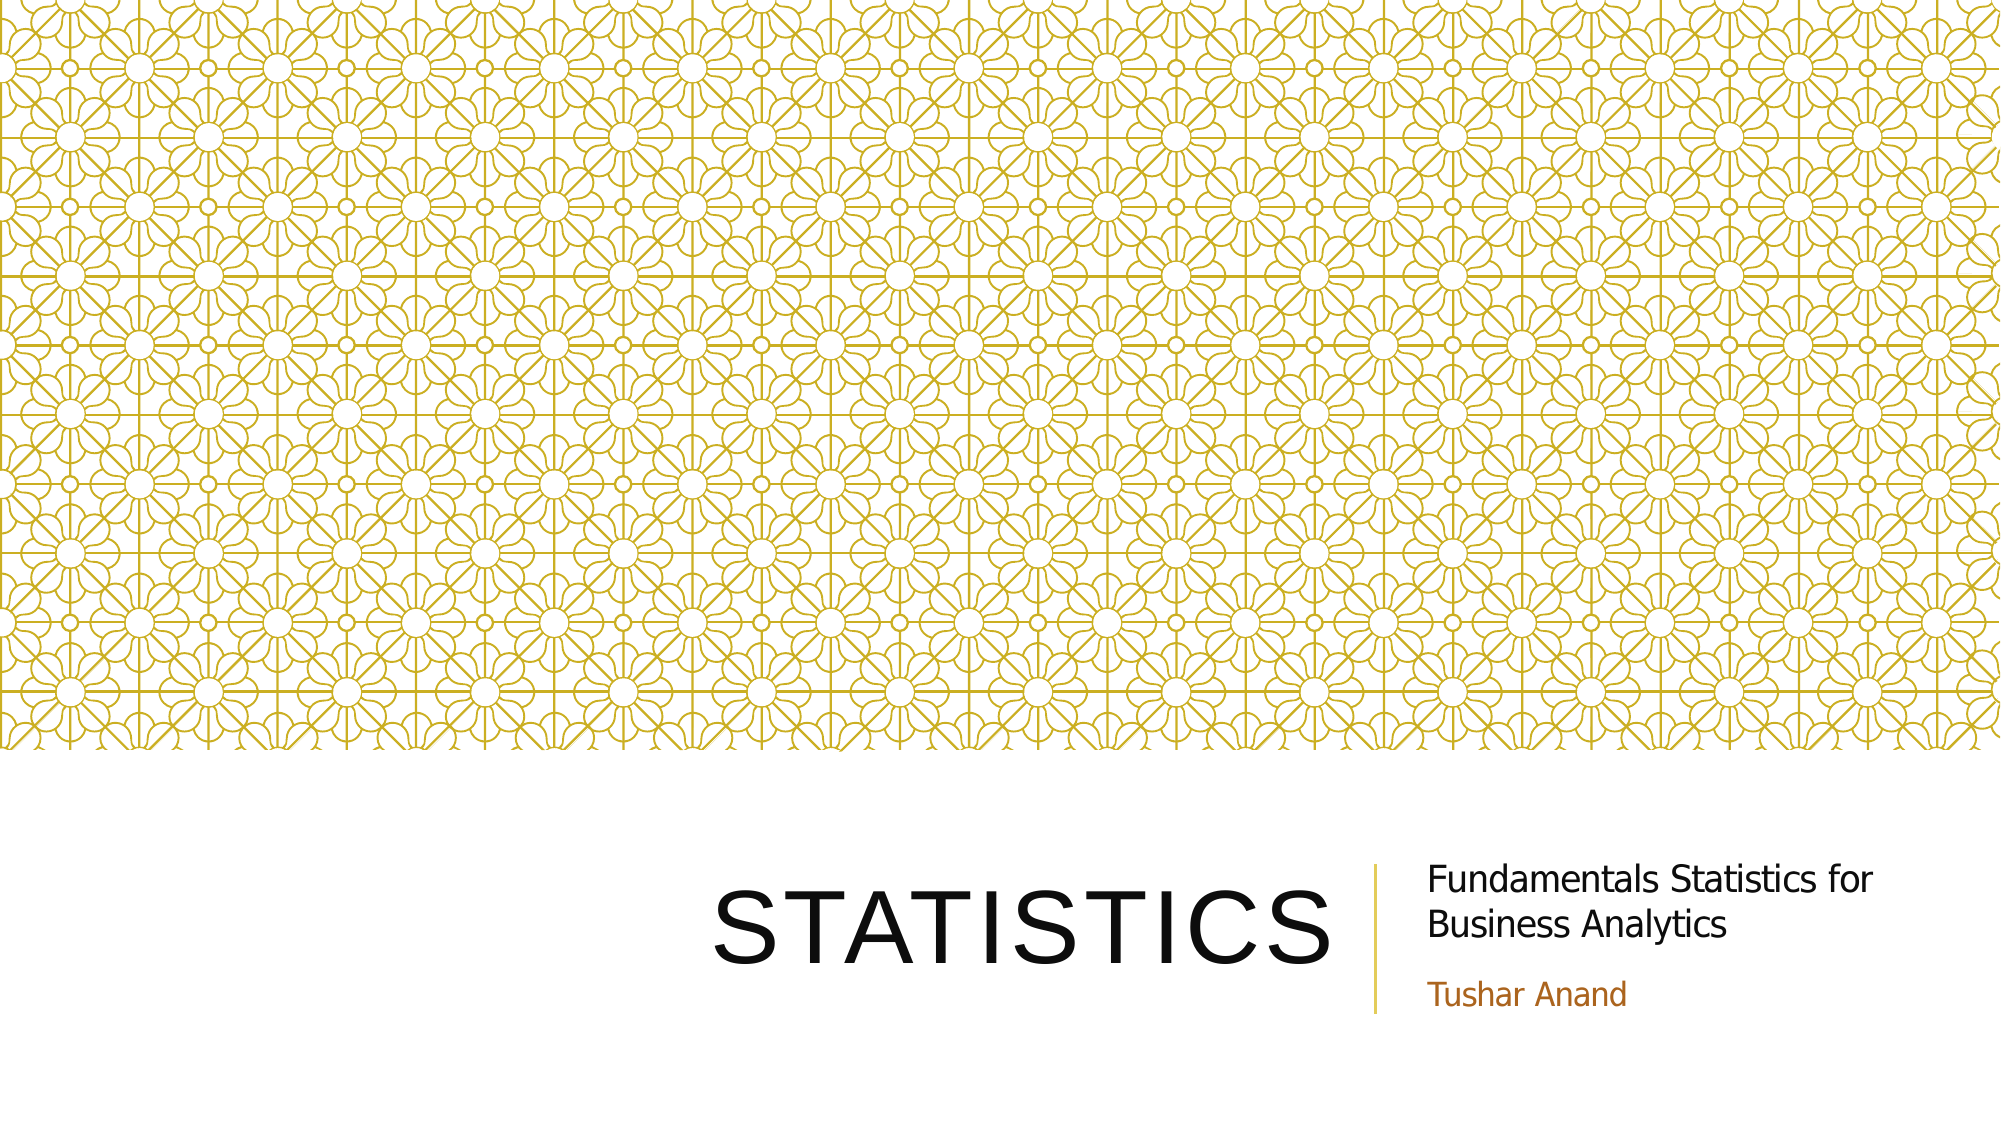

# Statistics
Fundamentals Statistics for Business Analytics

Tushar Anand